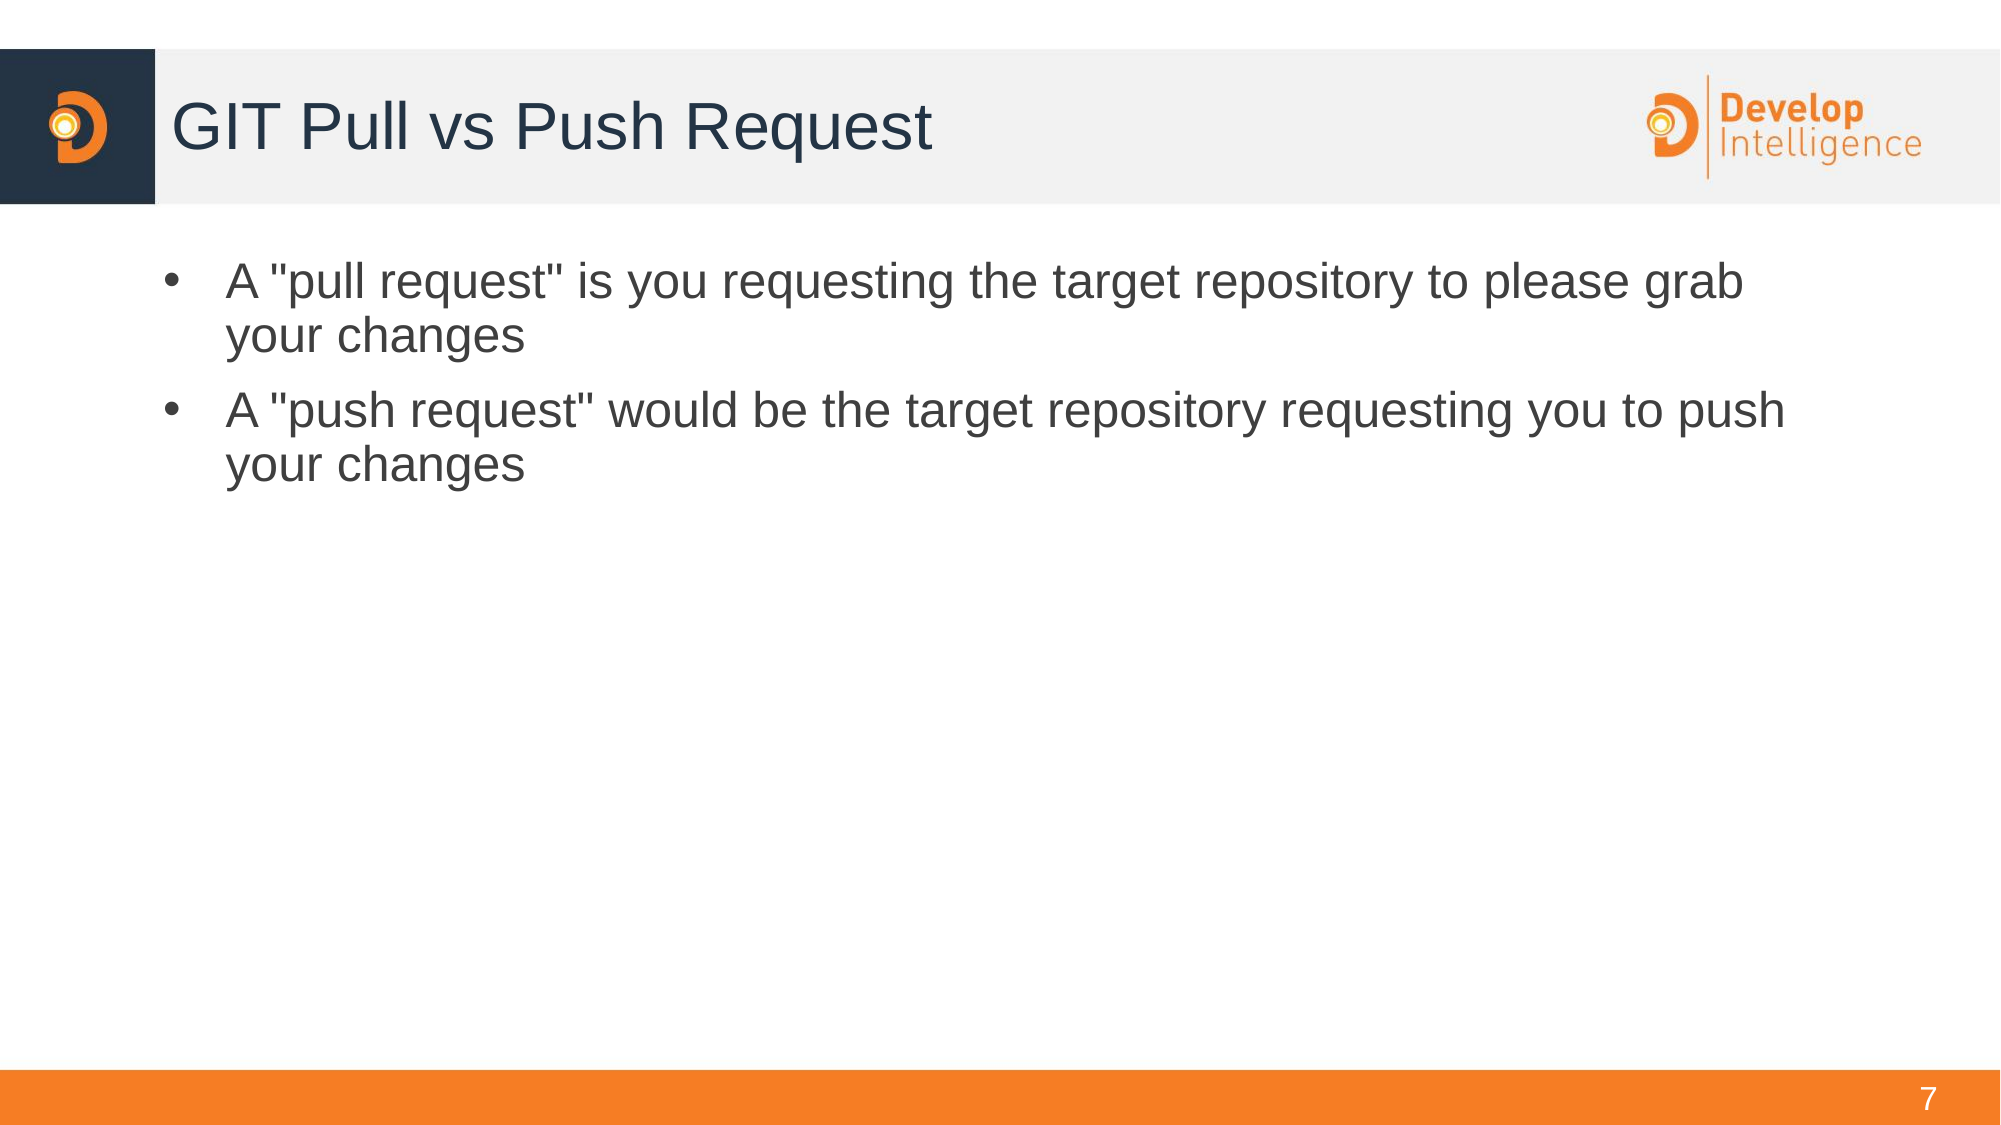

# GIT Pull vs Push Request
A "pull request" is you requesting the target repository to please grab your changes
A "push request" would be the target repository requesting you to push your changes

7